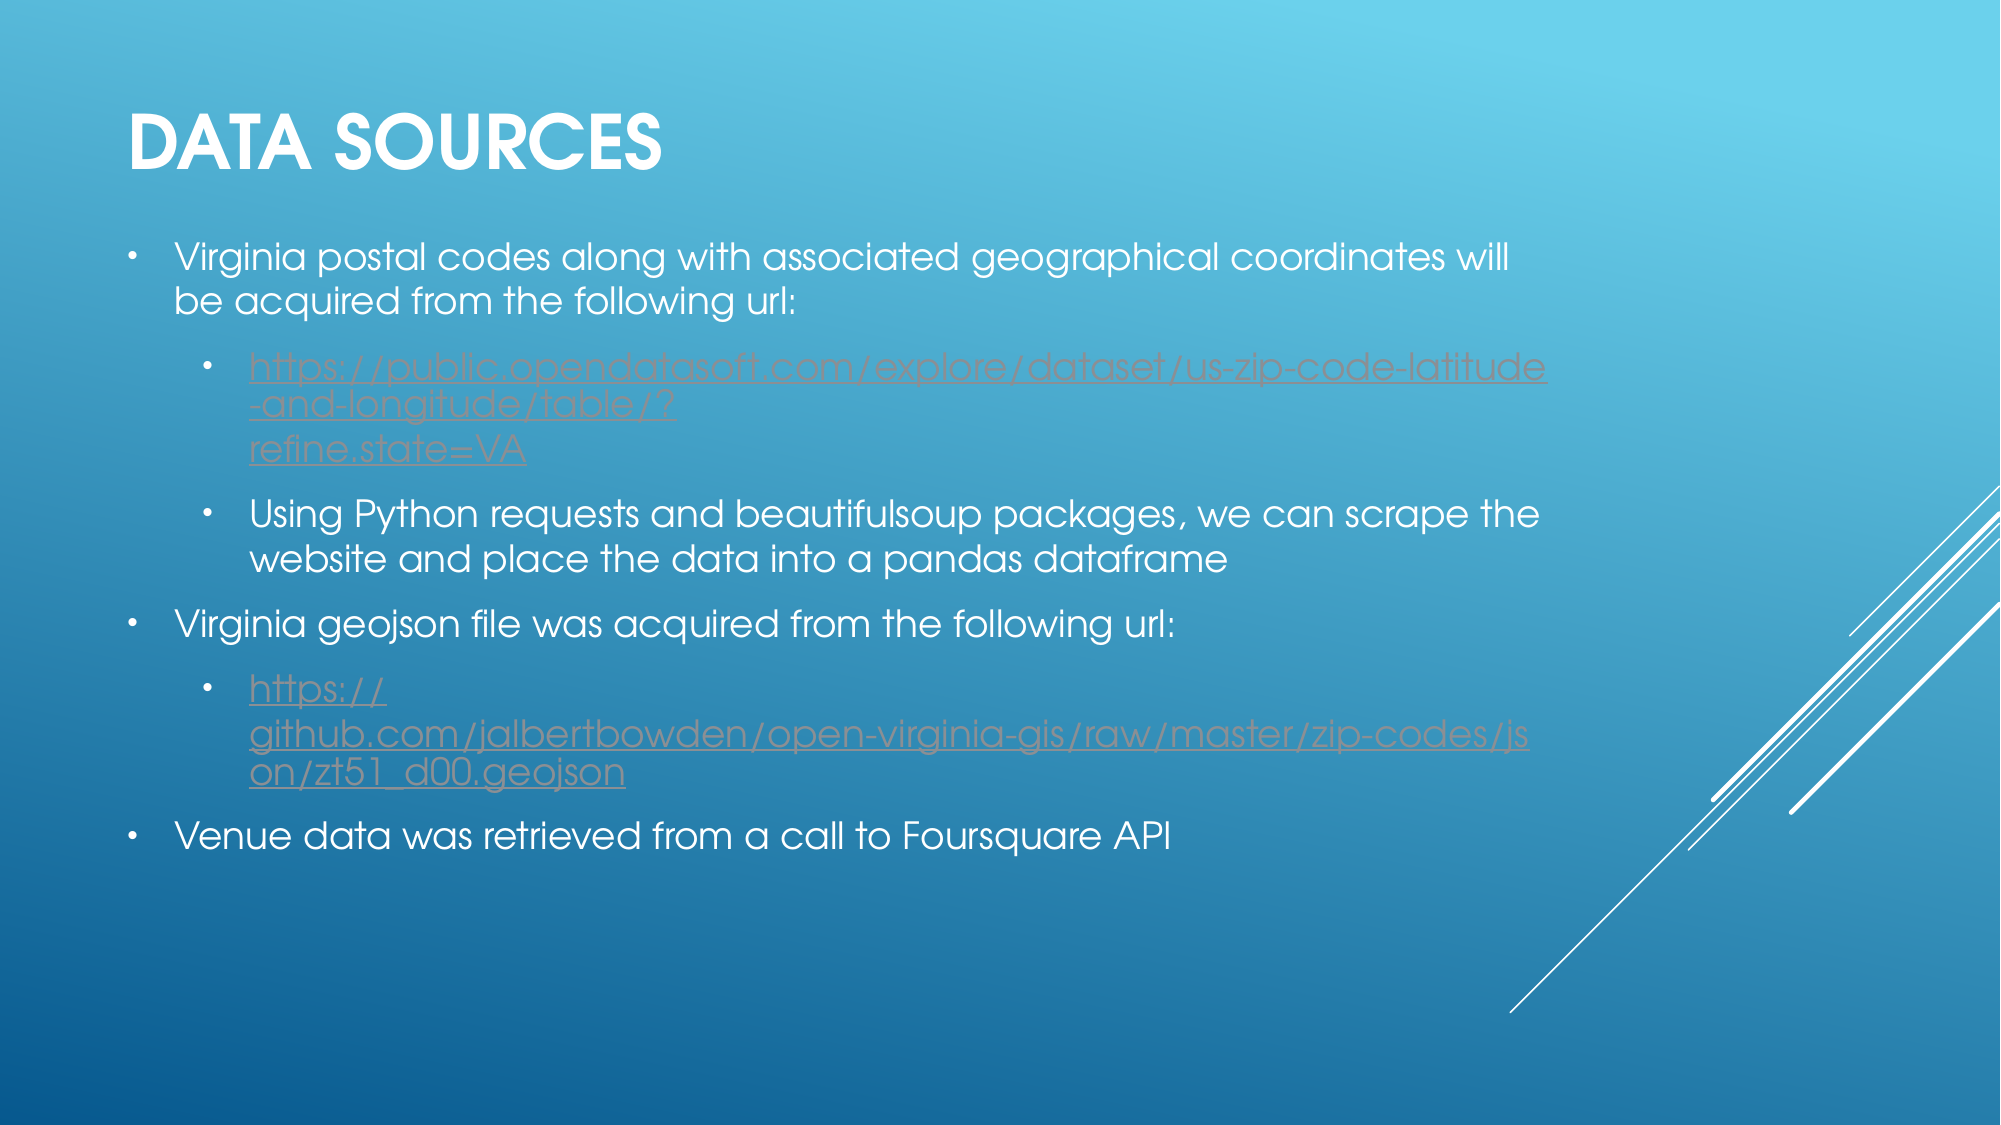

# Data sources
Virginia postal codes along with associated geographical coordinates will be acquired from the following url:
https://public.opendatasoft.com/explore/dataset/us-zip-code-latitude-and-longitude/table/?refine.state=VA
Using Python requests and beautifulsoup packages, we can scrape the website and place the data into a pandas dataframe
Virginia geojson file was acquired from the following url:
https://github.com/jalbertbowden/open-virginia-gis/raw/master/zip-codes/json/zt51_d00.geojson
Venue data was retrieved from a call to Foursquare API